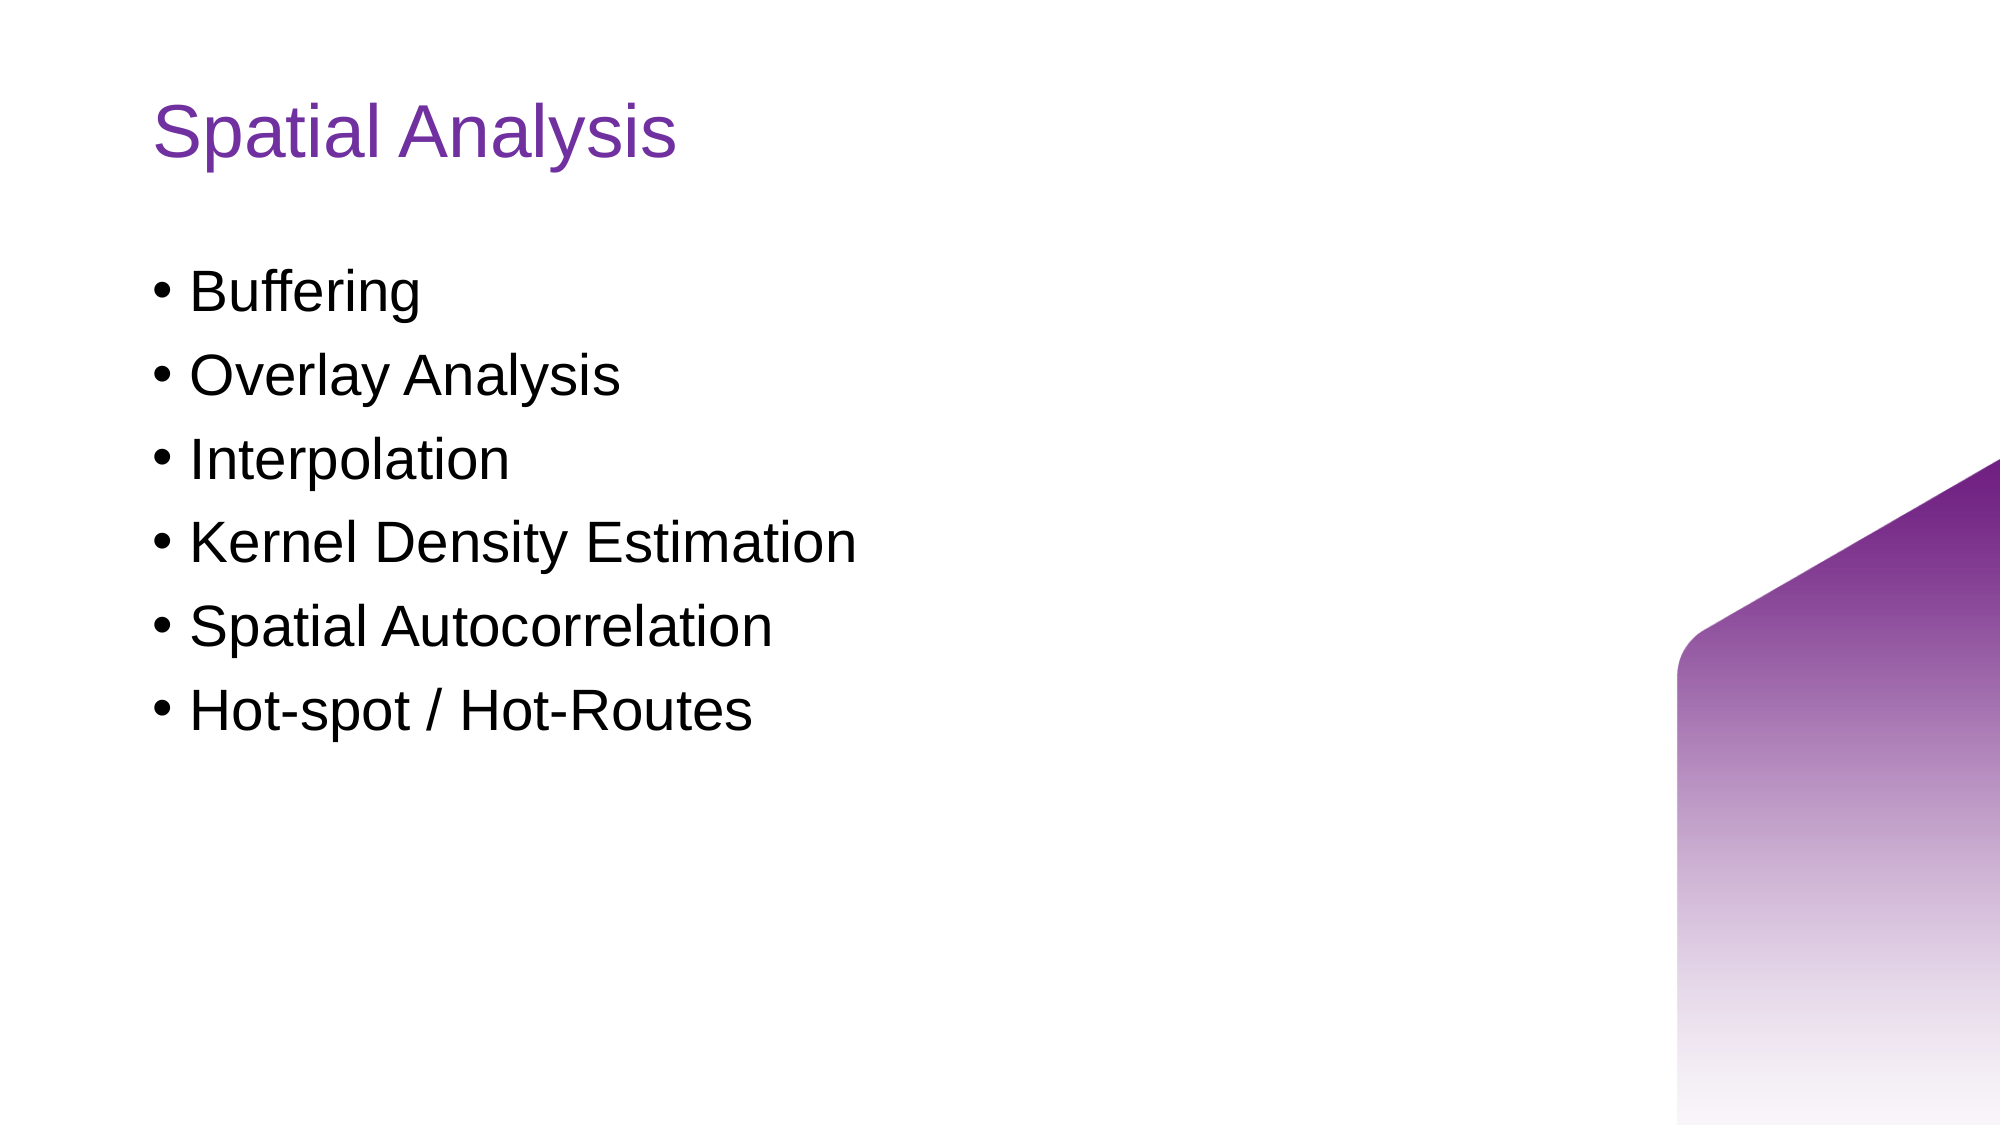

# Spatial Analysis
Buffering
Overlay Analysis
Interpolation
Kernel Density Estimation
Spatial Autocorrelation
Hot-spot / Hot-Routes